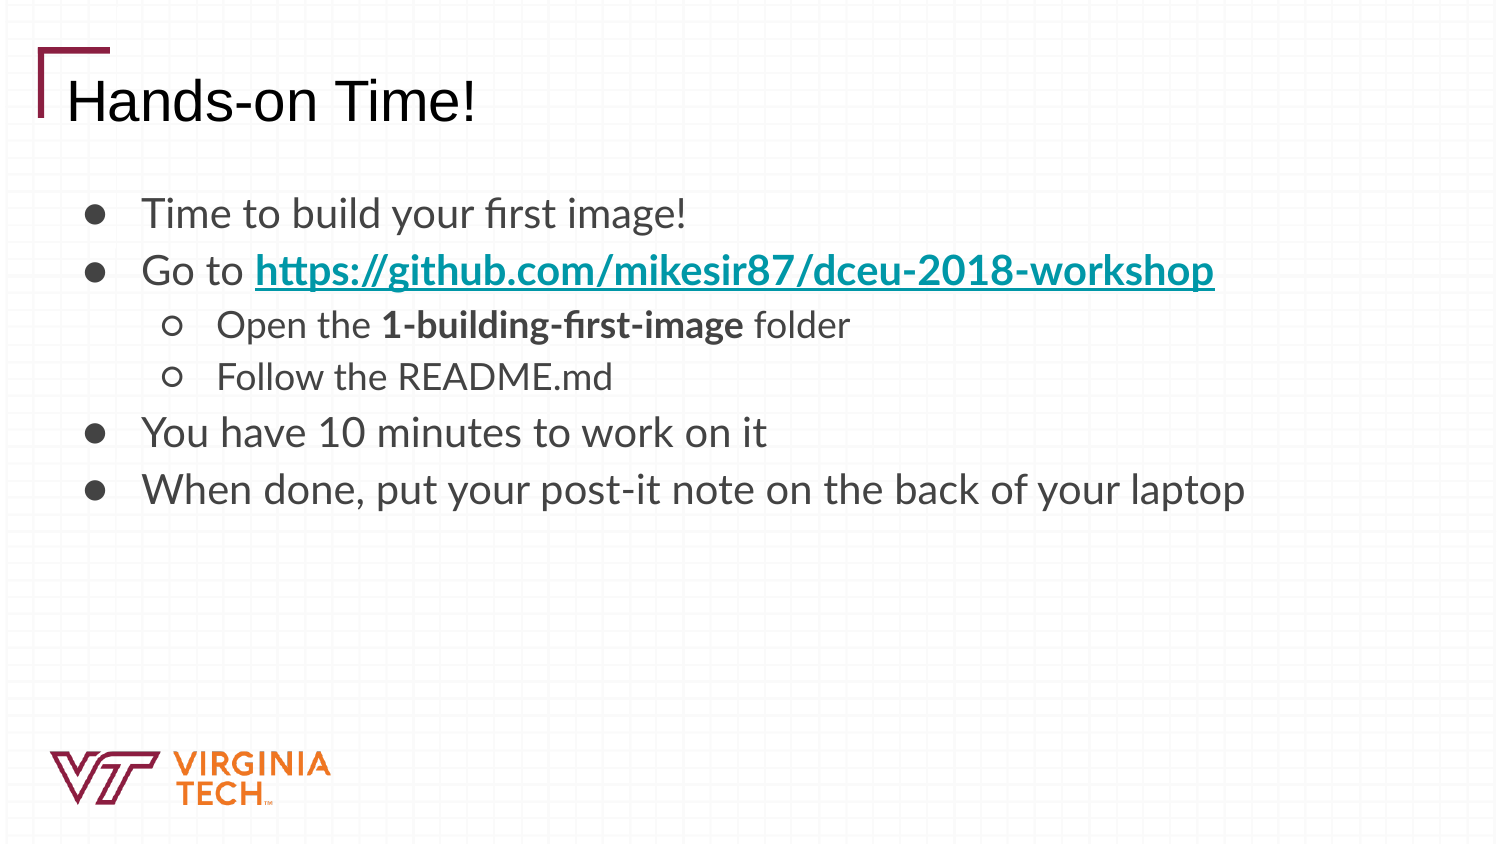

# Hands-on Time!
Time to build your first image!
Go to https://github.com/mikesir87/dceu-2018-workshop
Open the 1-building-first-image folder
Follow the README.md
You have 10 minutes to work on it
When done, put your post-it note on the back of your laptop